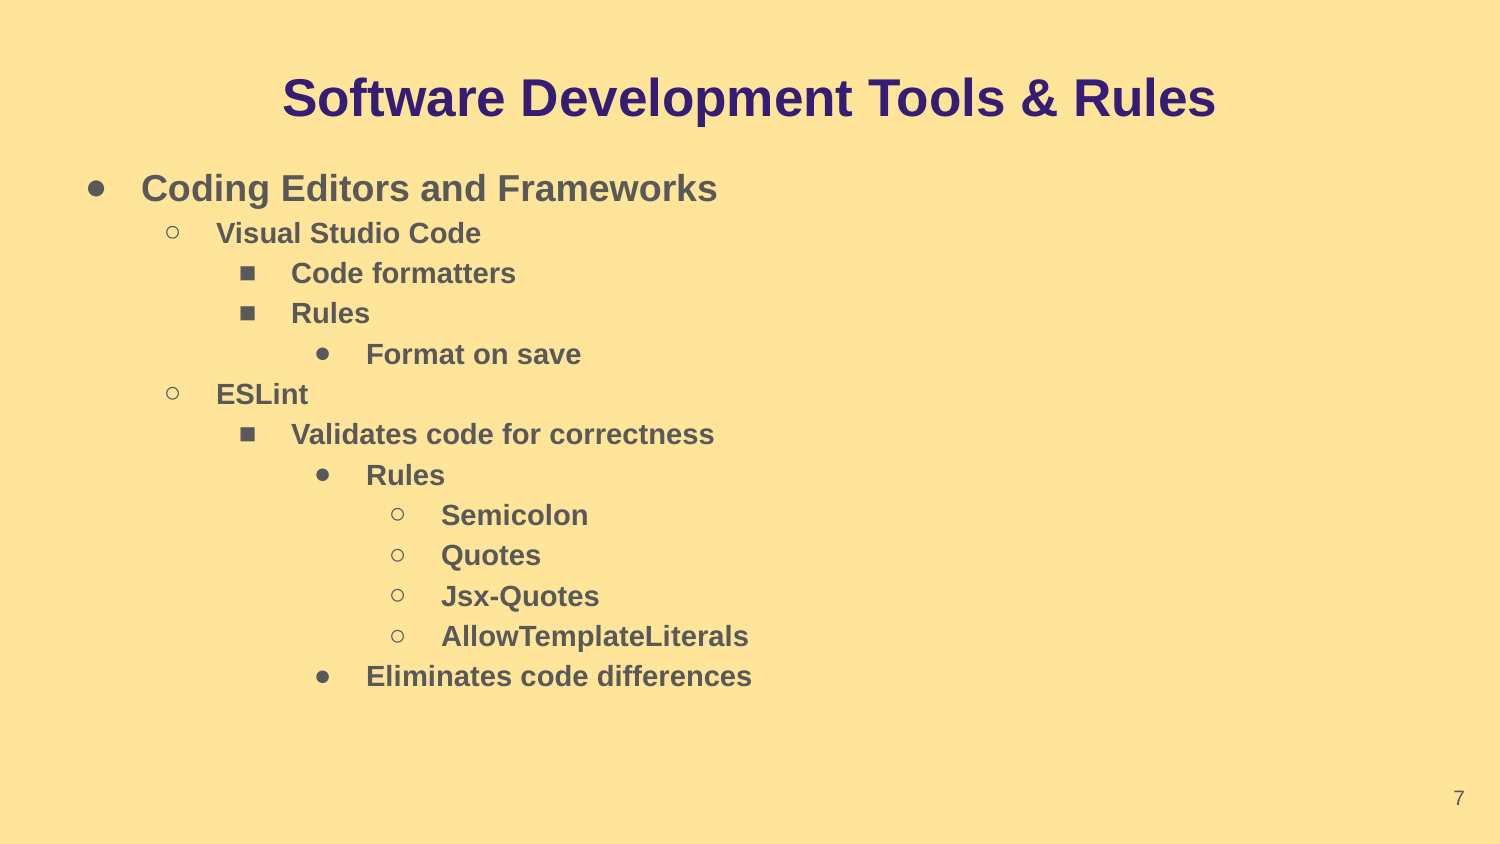

# Software Development Tools & Rules
Coding Editors and Frameworks
Visual Studio Code
Code formatters
Rules
Format on save
ESLint
Validates code for correctness
Rules
Semicolon
Quotes
Jsx-Quotes
AllowTemplateLiterals
Eliminates code differences
7